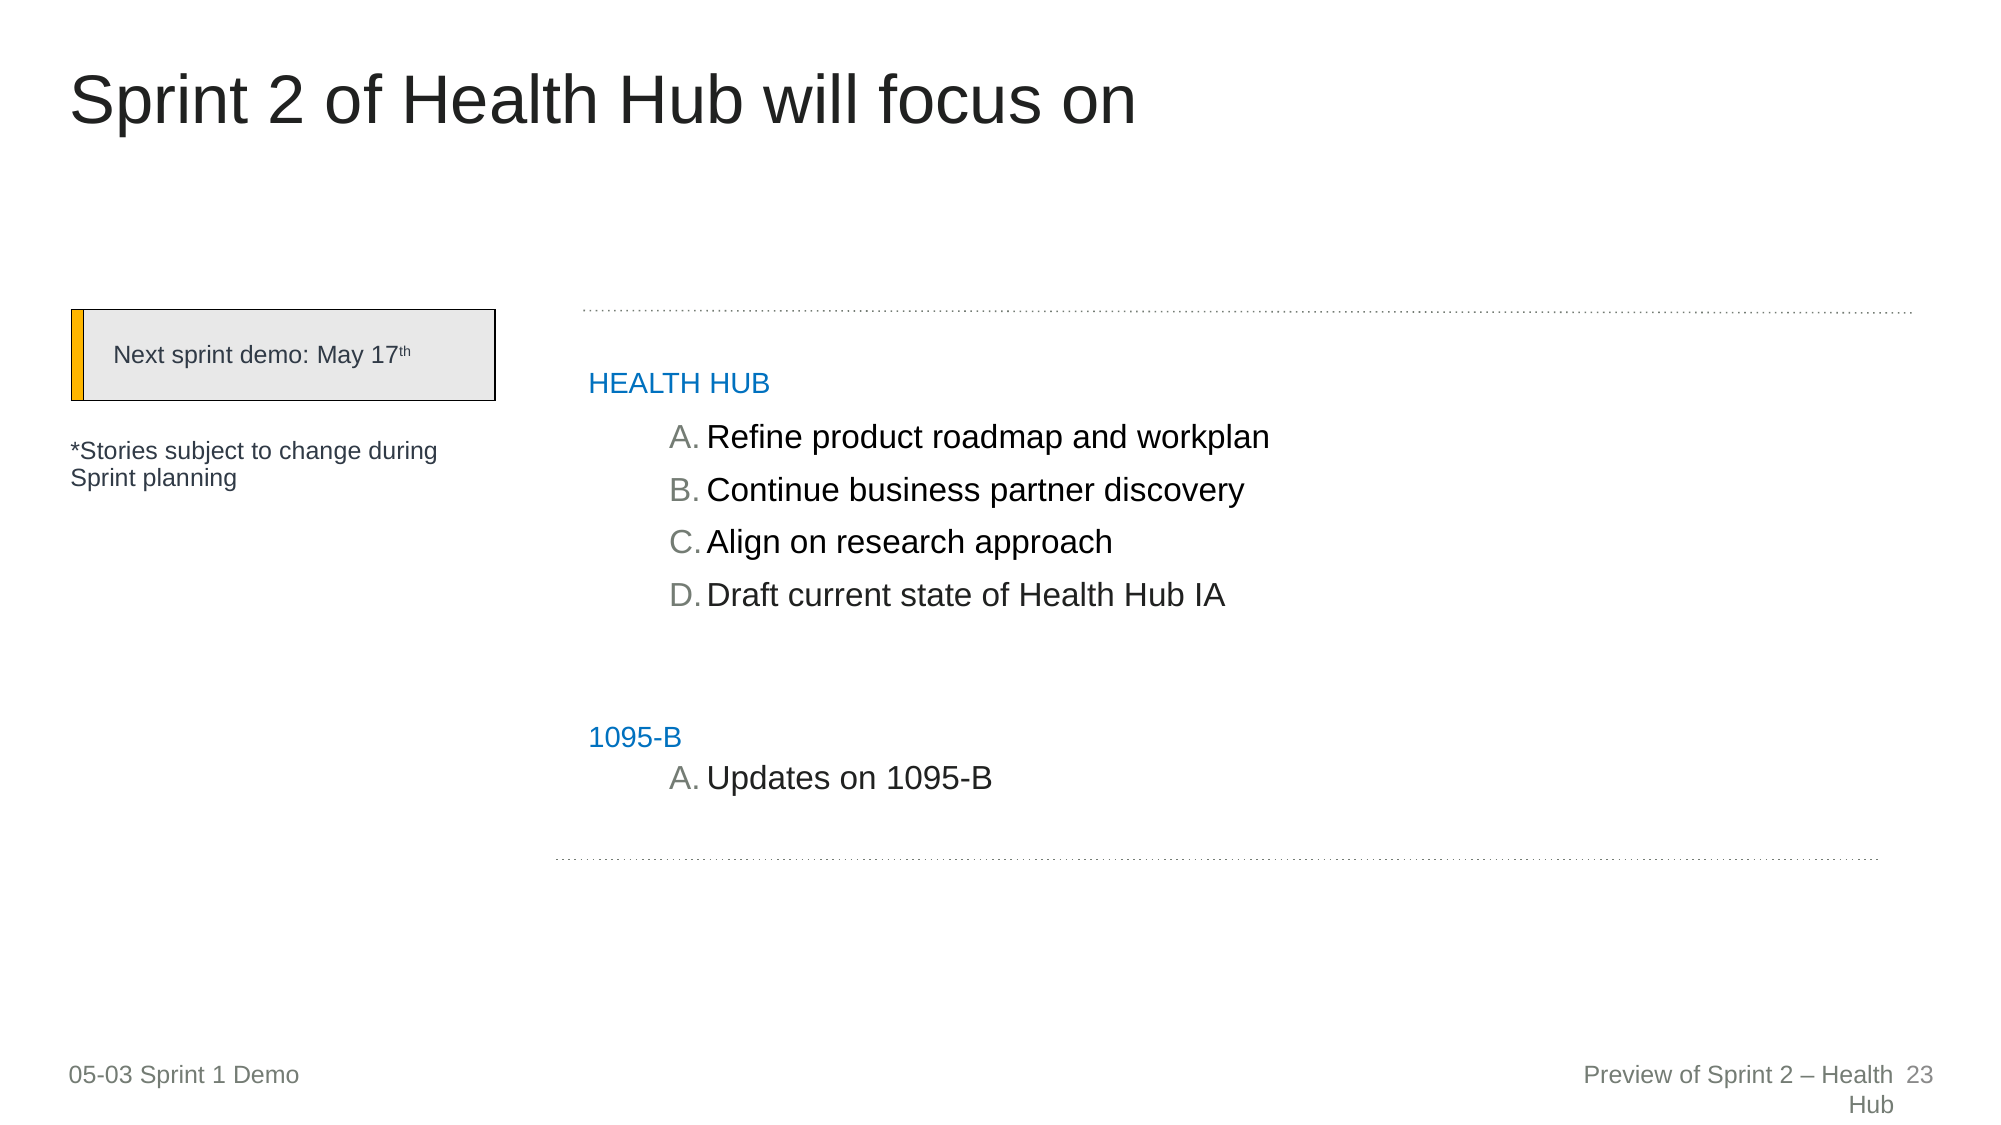

Sprint 2 of Health Hub will focus on
|  | Next sprint demo: May 17th |
| --- | --- |
HEALTH HUB
Refine product roadmap and workplan
Continue business partner discovery
Align on research approach
Draft current state of Health Hub IA
*Stories subject to change during Sprint planning
1095-B
Updates on 1095-B
23
05-03 Sprint 1 Demo
Preview of Sprint 2 – Health Hub